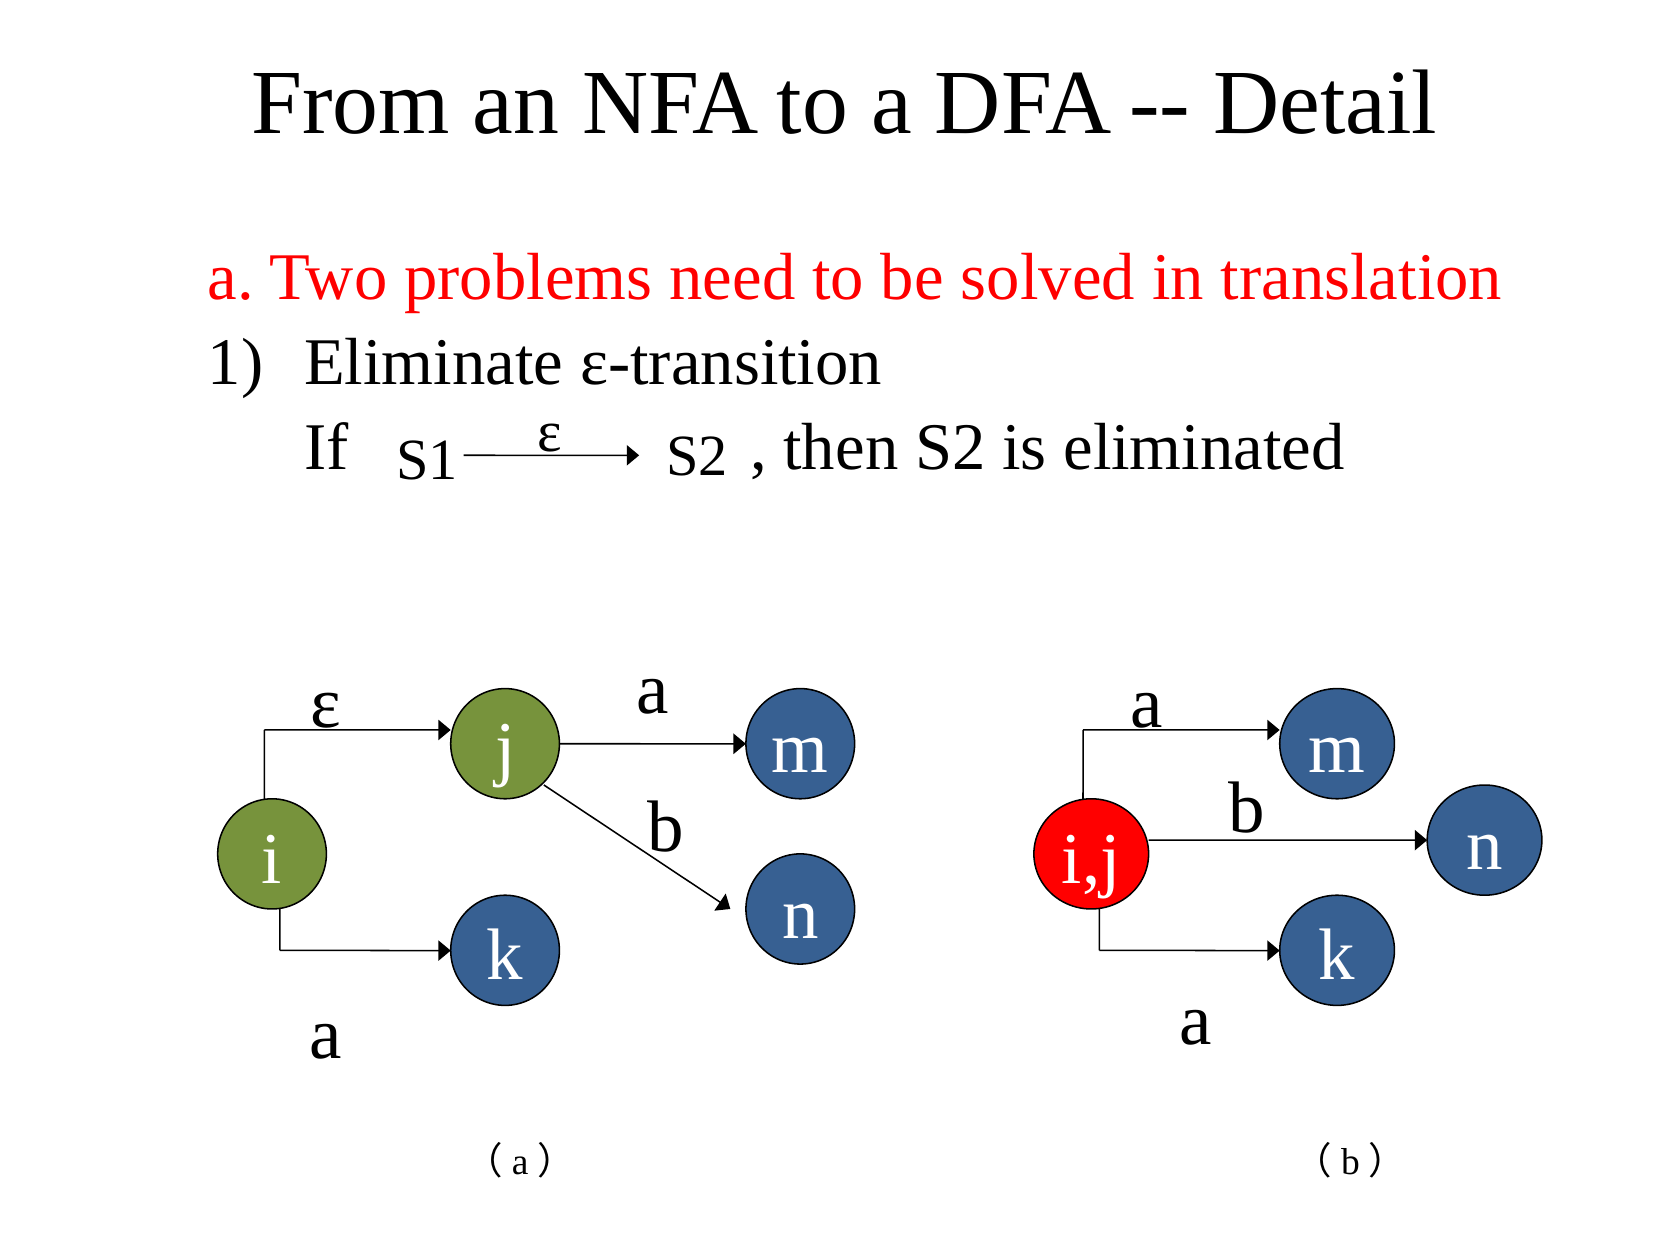

# From an NFA to a DFA -- Detail
a. Two problems need to be solved in translation
Eliminate ε-transition
	If                        , then S2 is eliminated
ε
S2
S1

a
ε
j
m

b

i
n
k

a
（a）
a
m

b
n
i,j

k

a
（b）